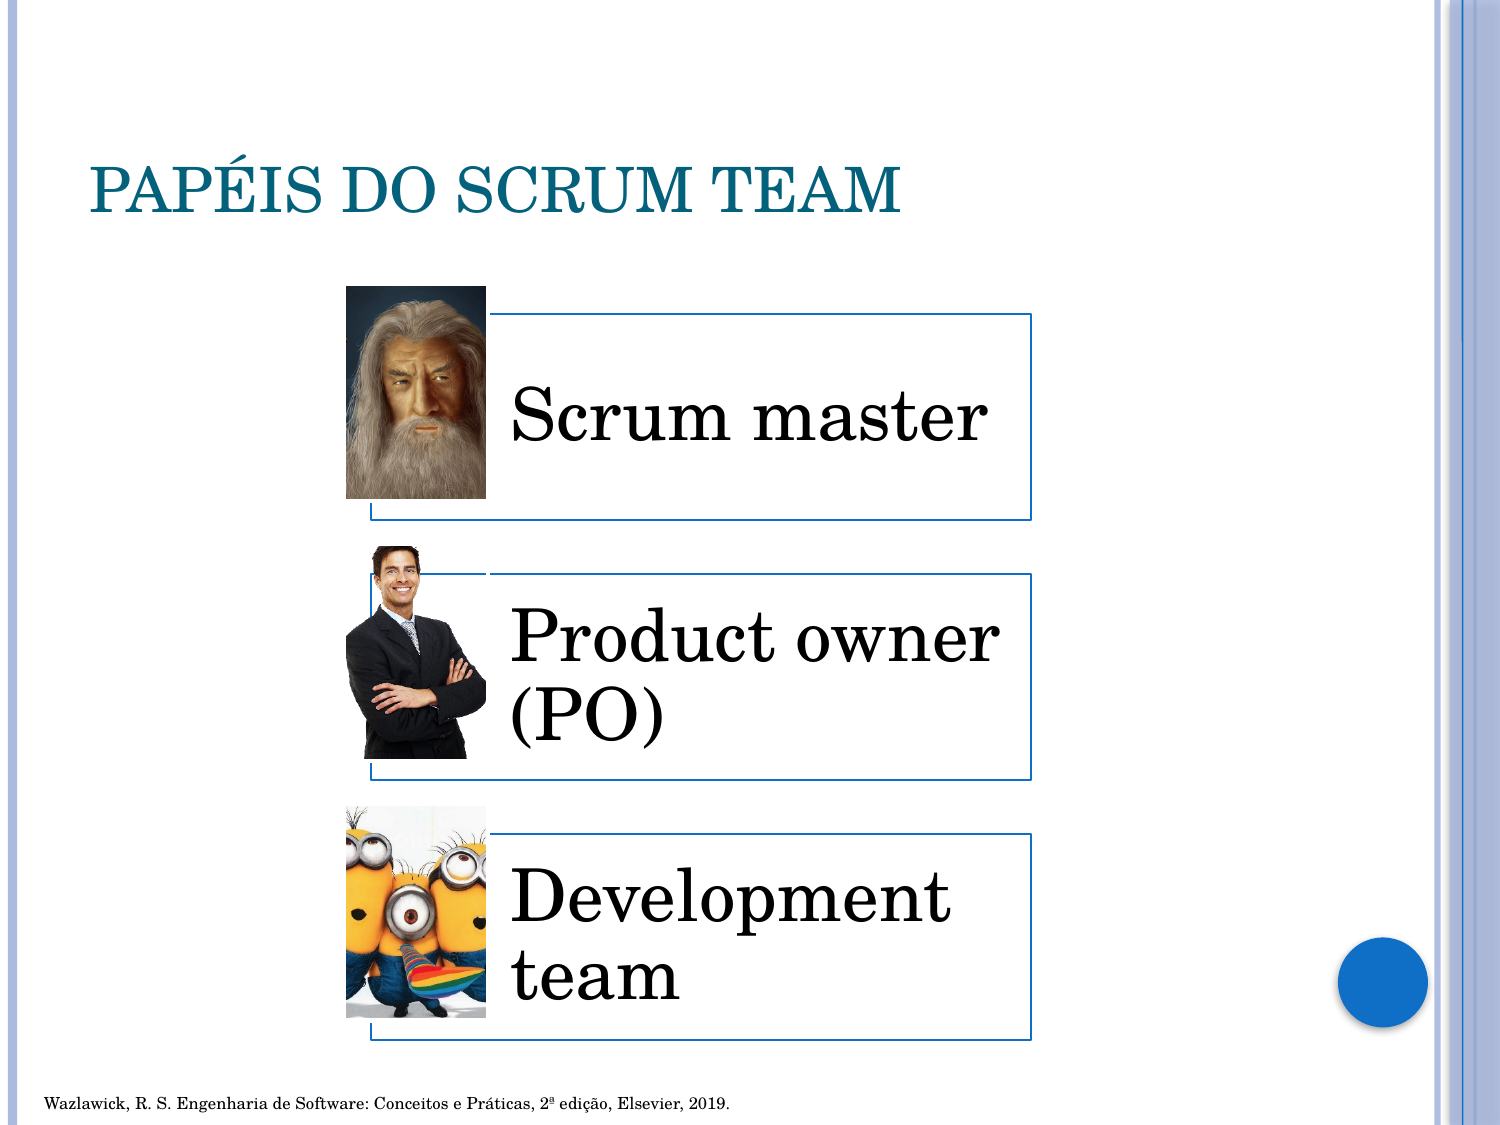

# Papéis do Scrum Team
Scrum master
Product owner (PO)
Development team